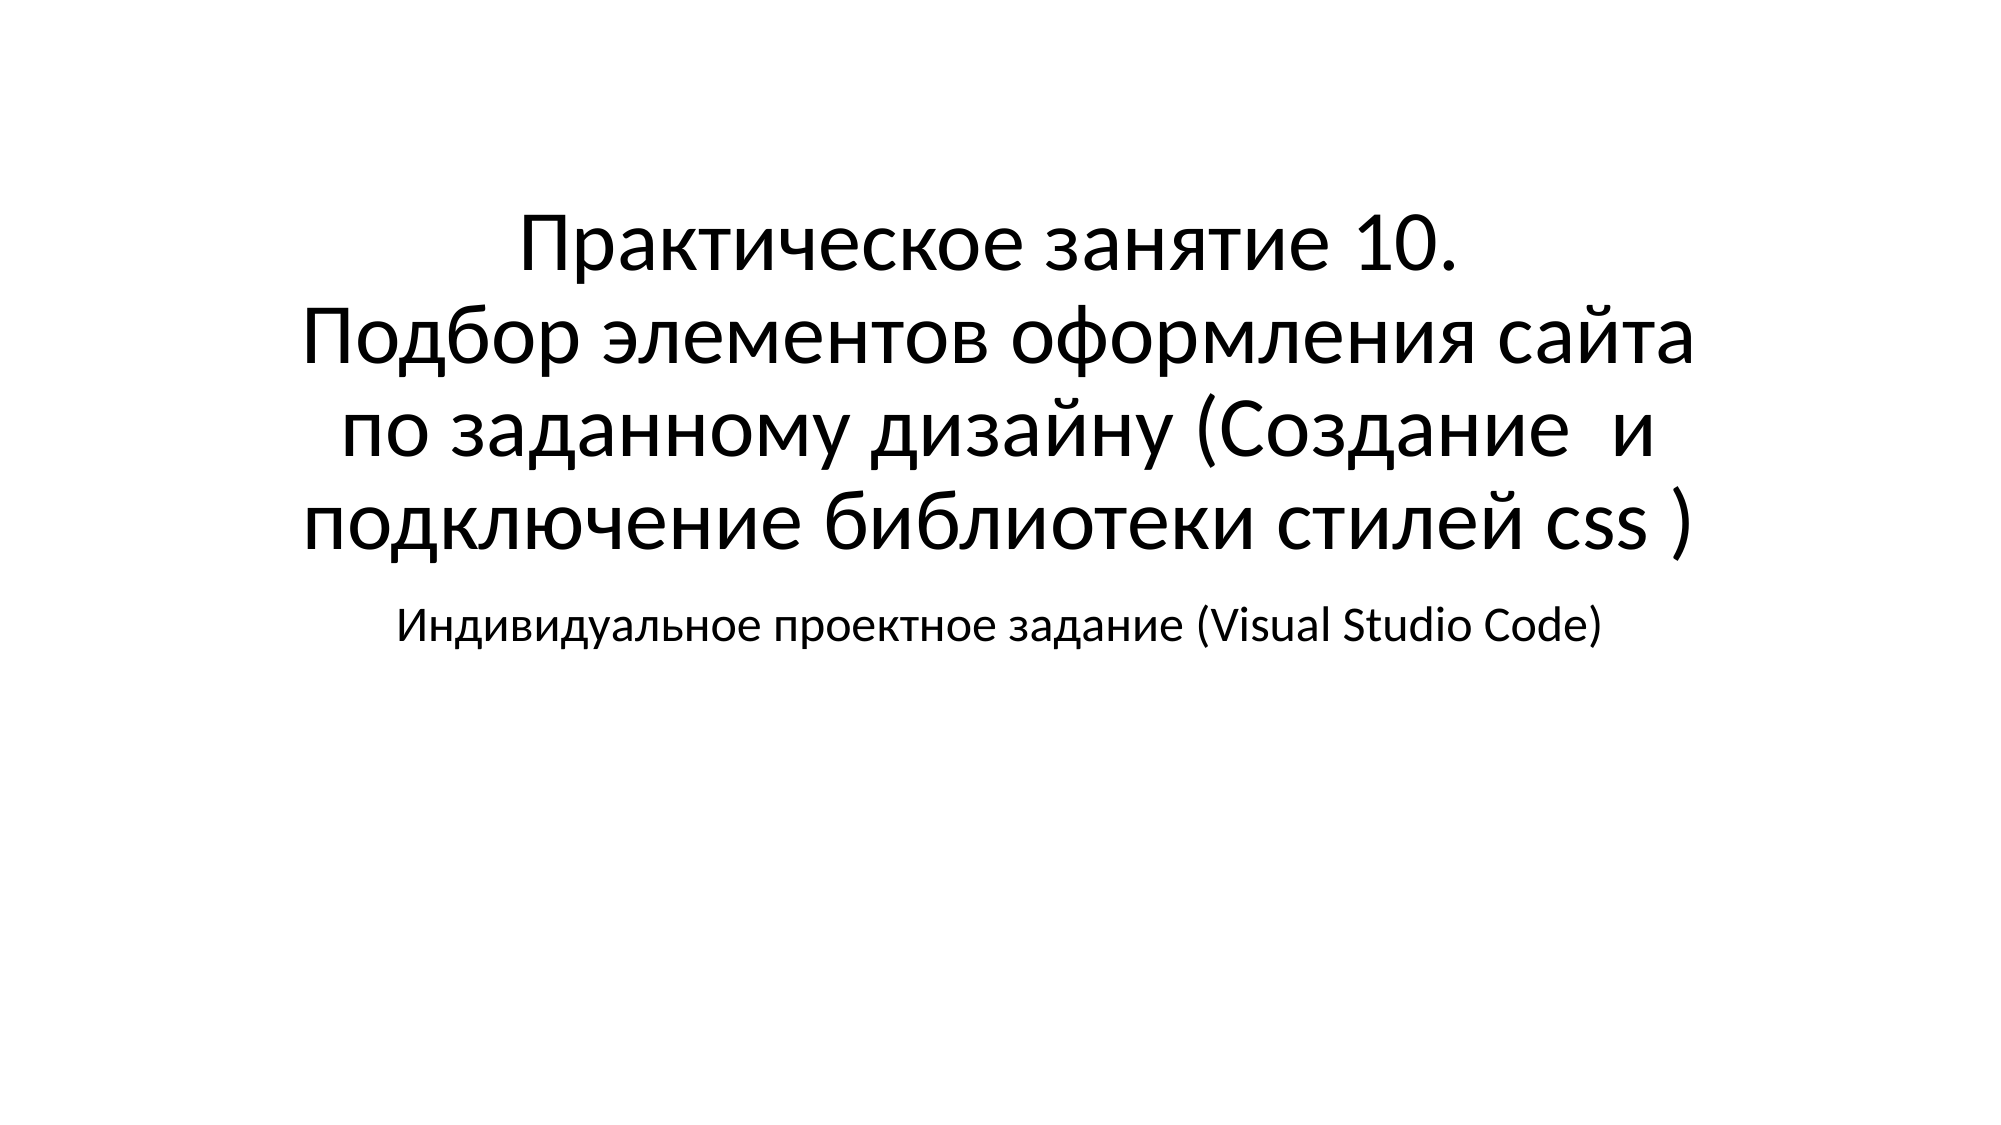

# Практическое занятие 10. Подбор элементов оформления сайта по заданному дизайну (Создание  и подключение библиотеки стилей css )
Индивидуальное проектное задание (Visual Studio Code)